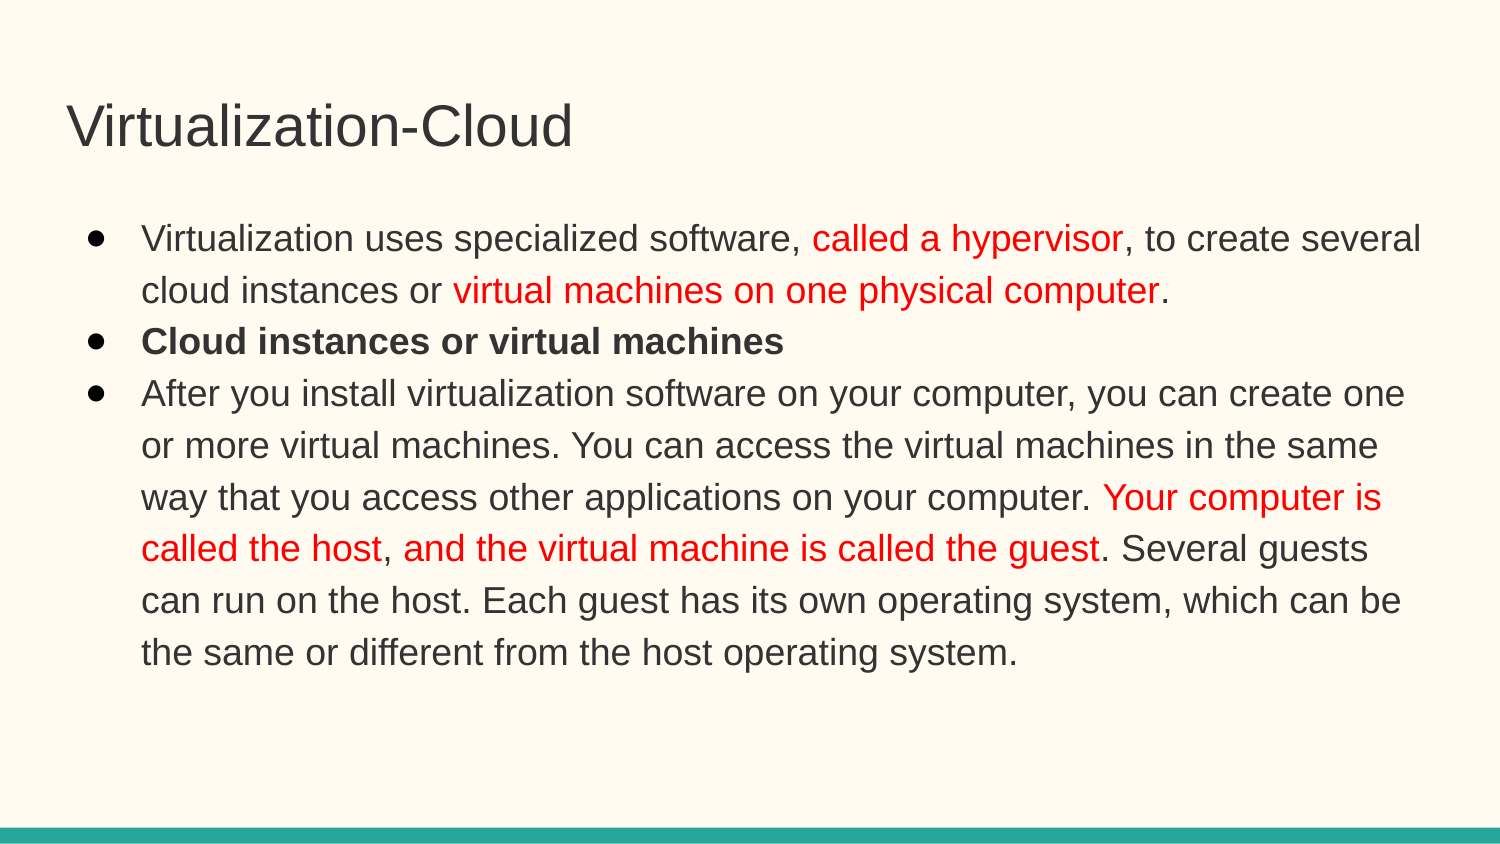

# Virtualization-Cloud
Virtualization uses specialized software, called a hypervisor, to create several cloud instances or virtual machines on one physical computer.
Cloud instances or virtual machines
After you install virtualization software on your computer, you can create one or more virtual machines. You can access the virtual machines in the same way that you access other applications on your computer. Your computer is called the host, and the virtual machine is called the guest. Several guests can run on the host. Each guest has its own operating system, which can be the same or different from the host operating system.